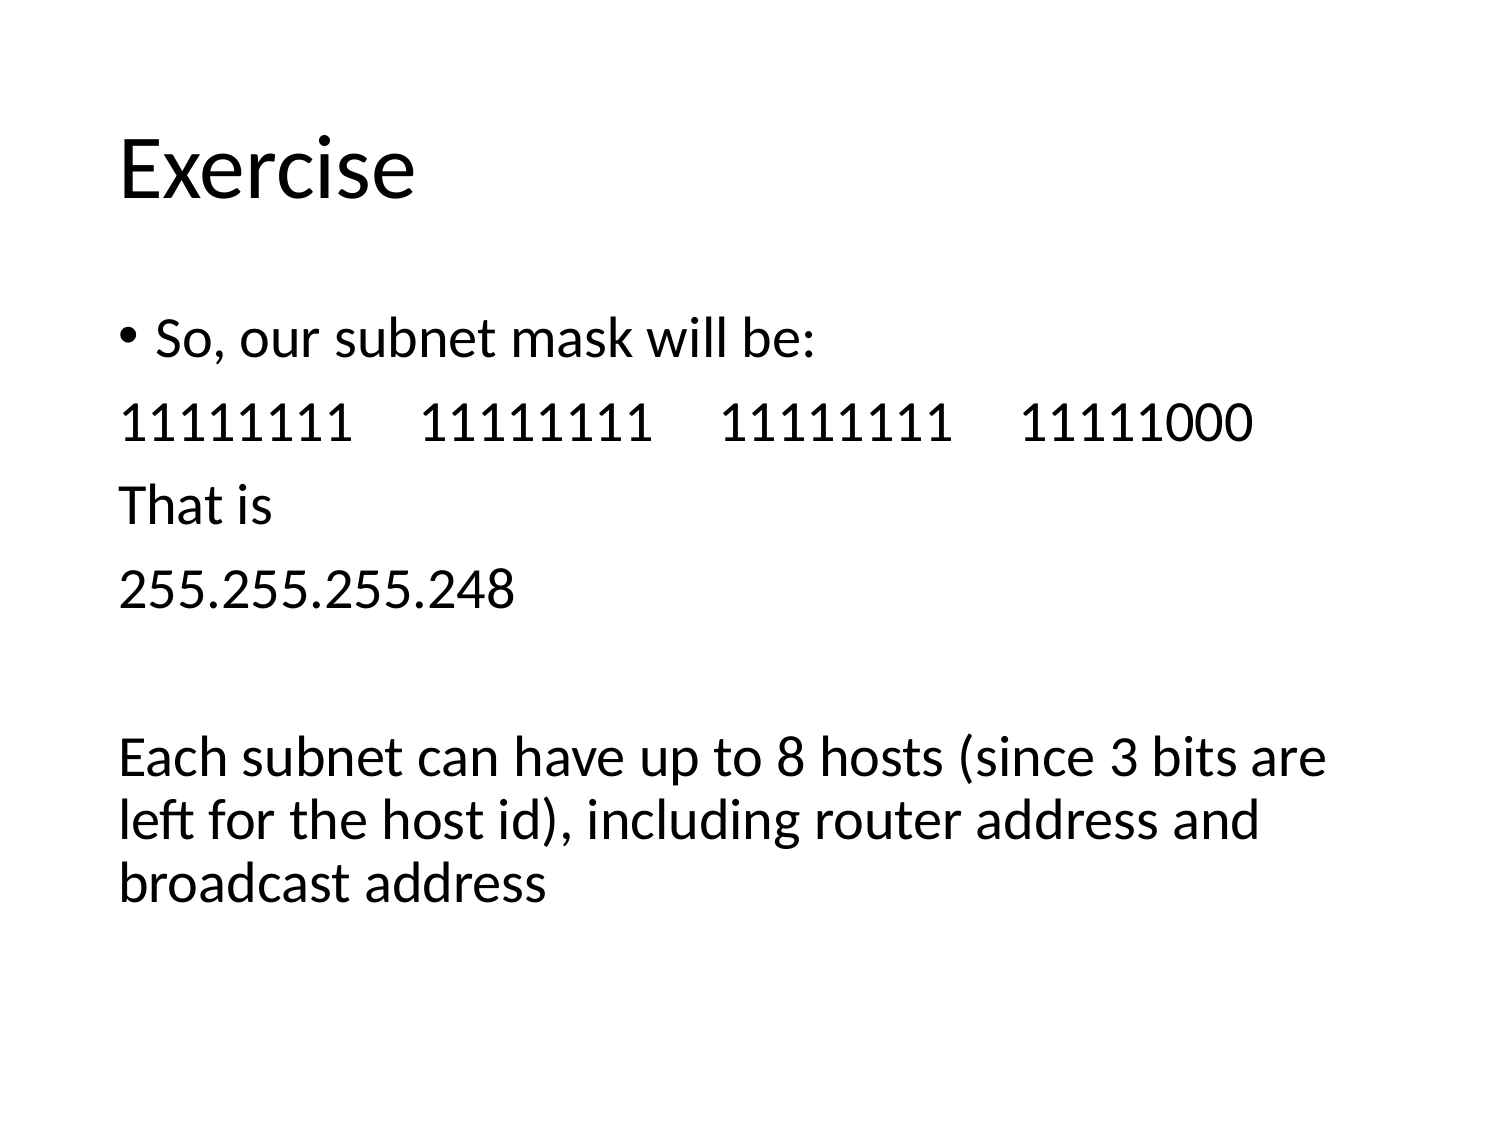

# Exercise
So, our subnet mask will be:
11111111	11111111	11111111	11111000
That is
255.255.255.248

Each subnet can have up to 8 hosts (since 3 bits are left for the host id), including router address and broadcast address